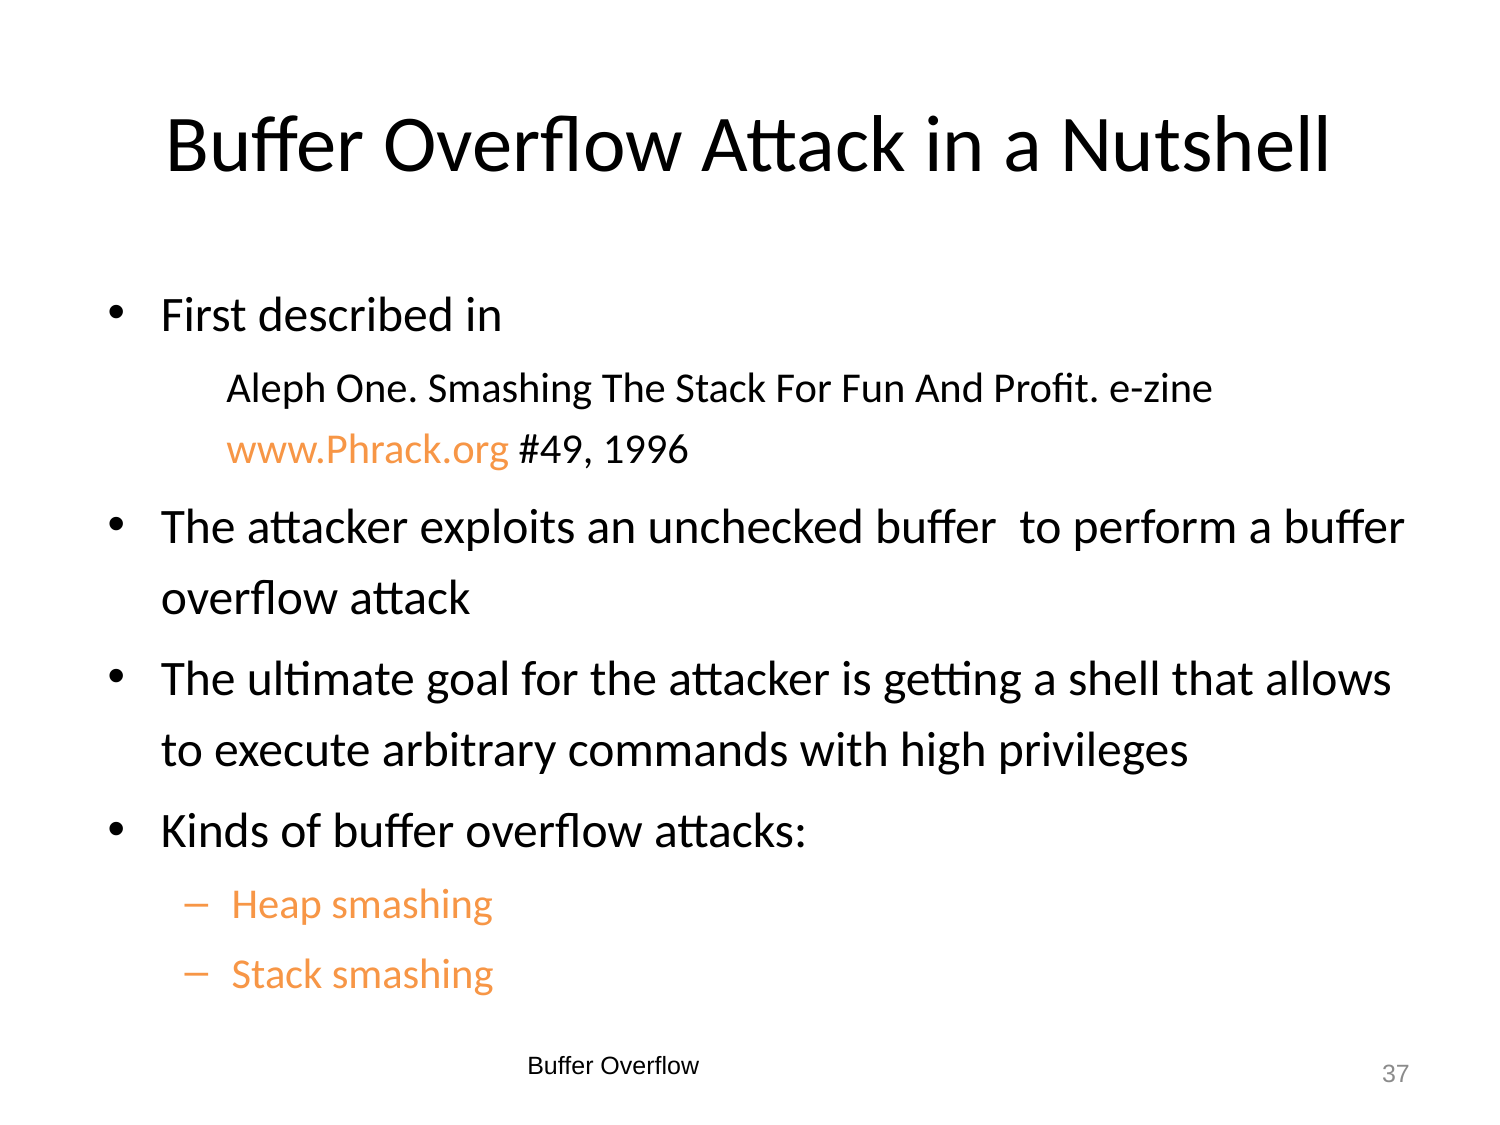

# Buffer Overflow Attack in a Nutshell
First described in
Aleph One. Smashing The Stack For Fun And Profit. e-zine www.Phrack.org #49, 1996
The attacker exploits an unchecked buffer  to perform a buffer overflow attack
The ultimate goal for the attacker is getting a shell that allows to execute arbitrary commands with high privileges
Kinds of buffer overflow attacks:
Heap smashing
Stack smashing
Buffer Overflow
1/9/2018
37